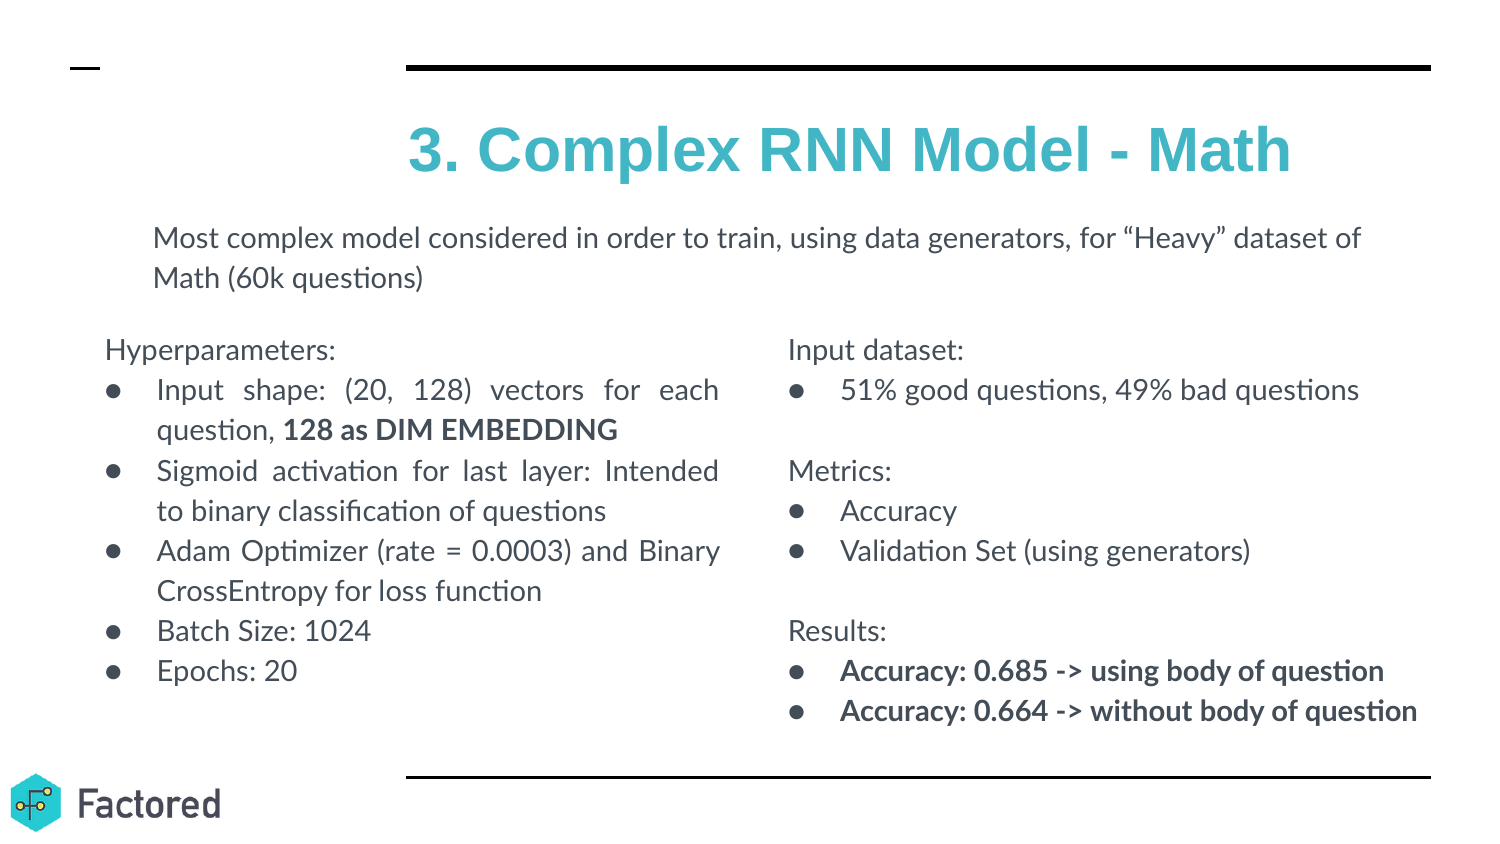

# 3. Complex RNN Model - Math
Most complex model considered in order to train, using data generators, for “Heavy” dataset of Math (60k questions)
Hyperparameters:
Input shape: (20, 128) vectors for each question, 128 as DIM EMBEDDING
Sigmoid activation for last layer: Intended to binary classification of questions
Adam Optimizer (rate = 0.0003) and Binary CrossEntropy for loss function
Batch Size: 1024
Epochs: 20

Input dataset:
51% good questions, 49% bad questions

Metrics:
Accuracy
Validation Set (using generators)

Results:
Accuracy: 0.685 -> using body of question
Accuracy: 0.664 -> without body of question